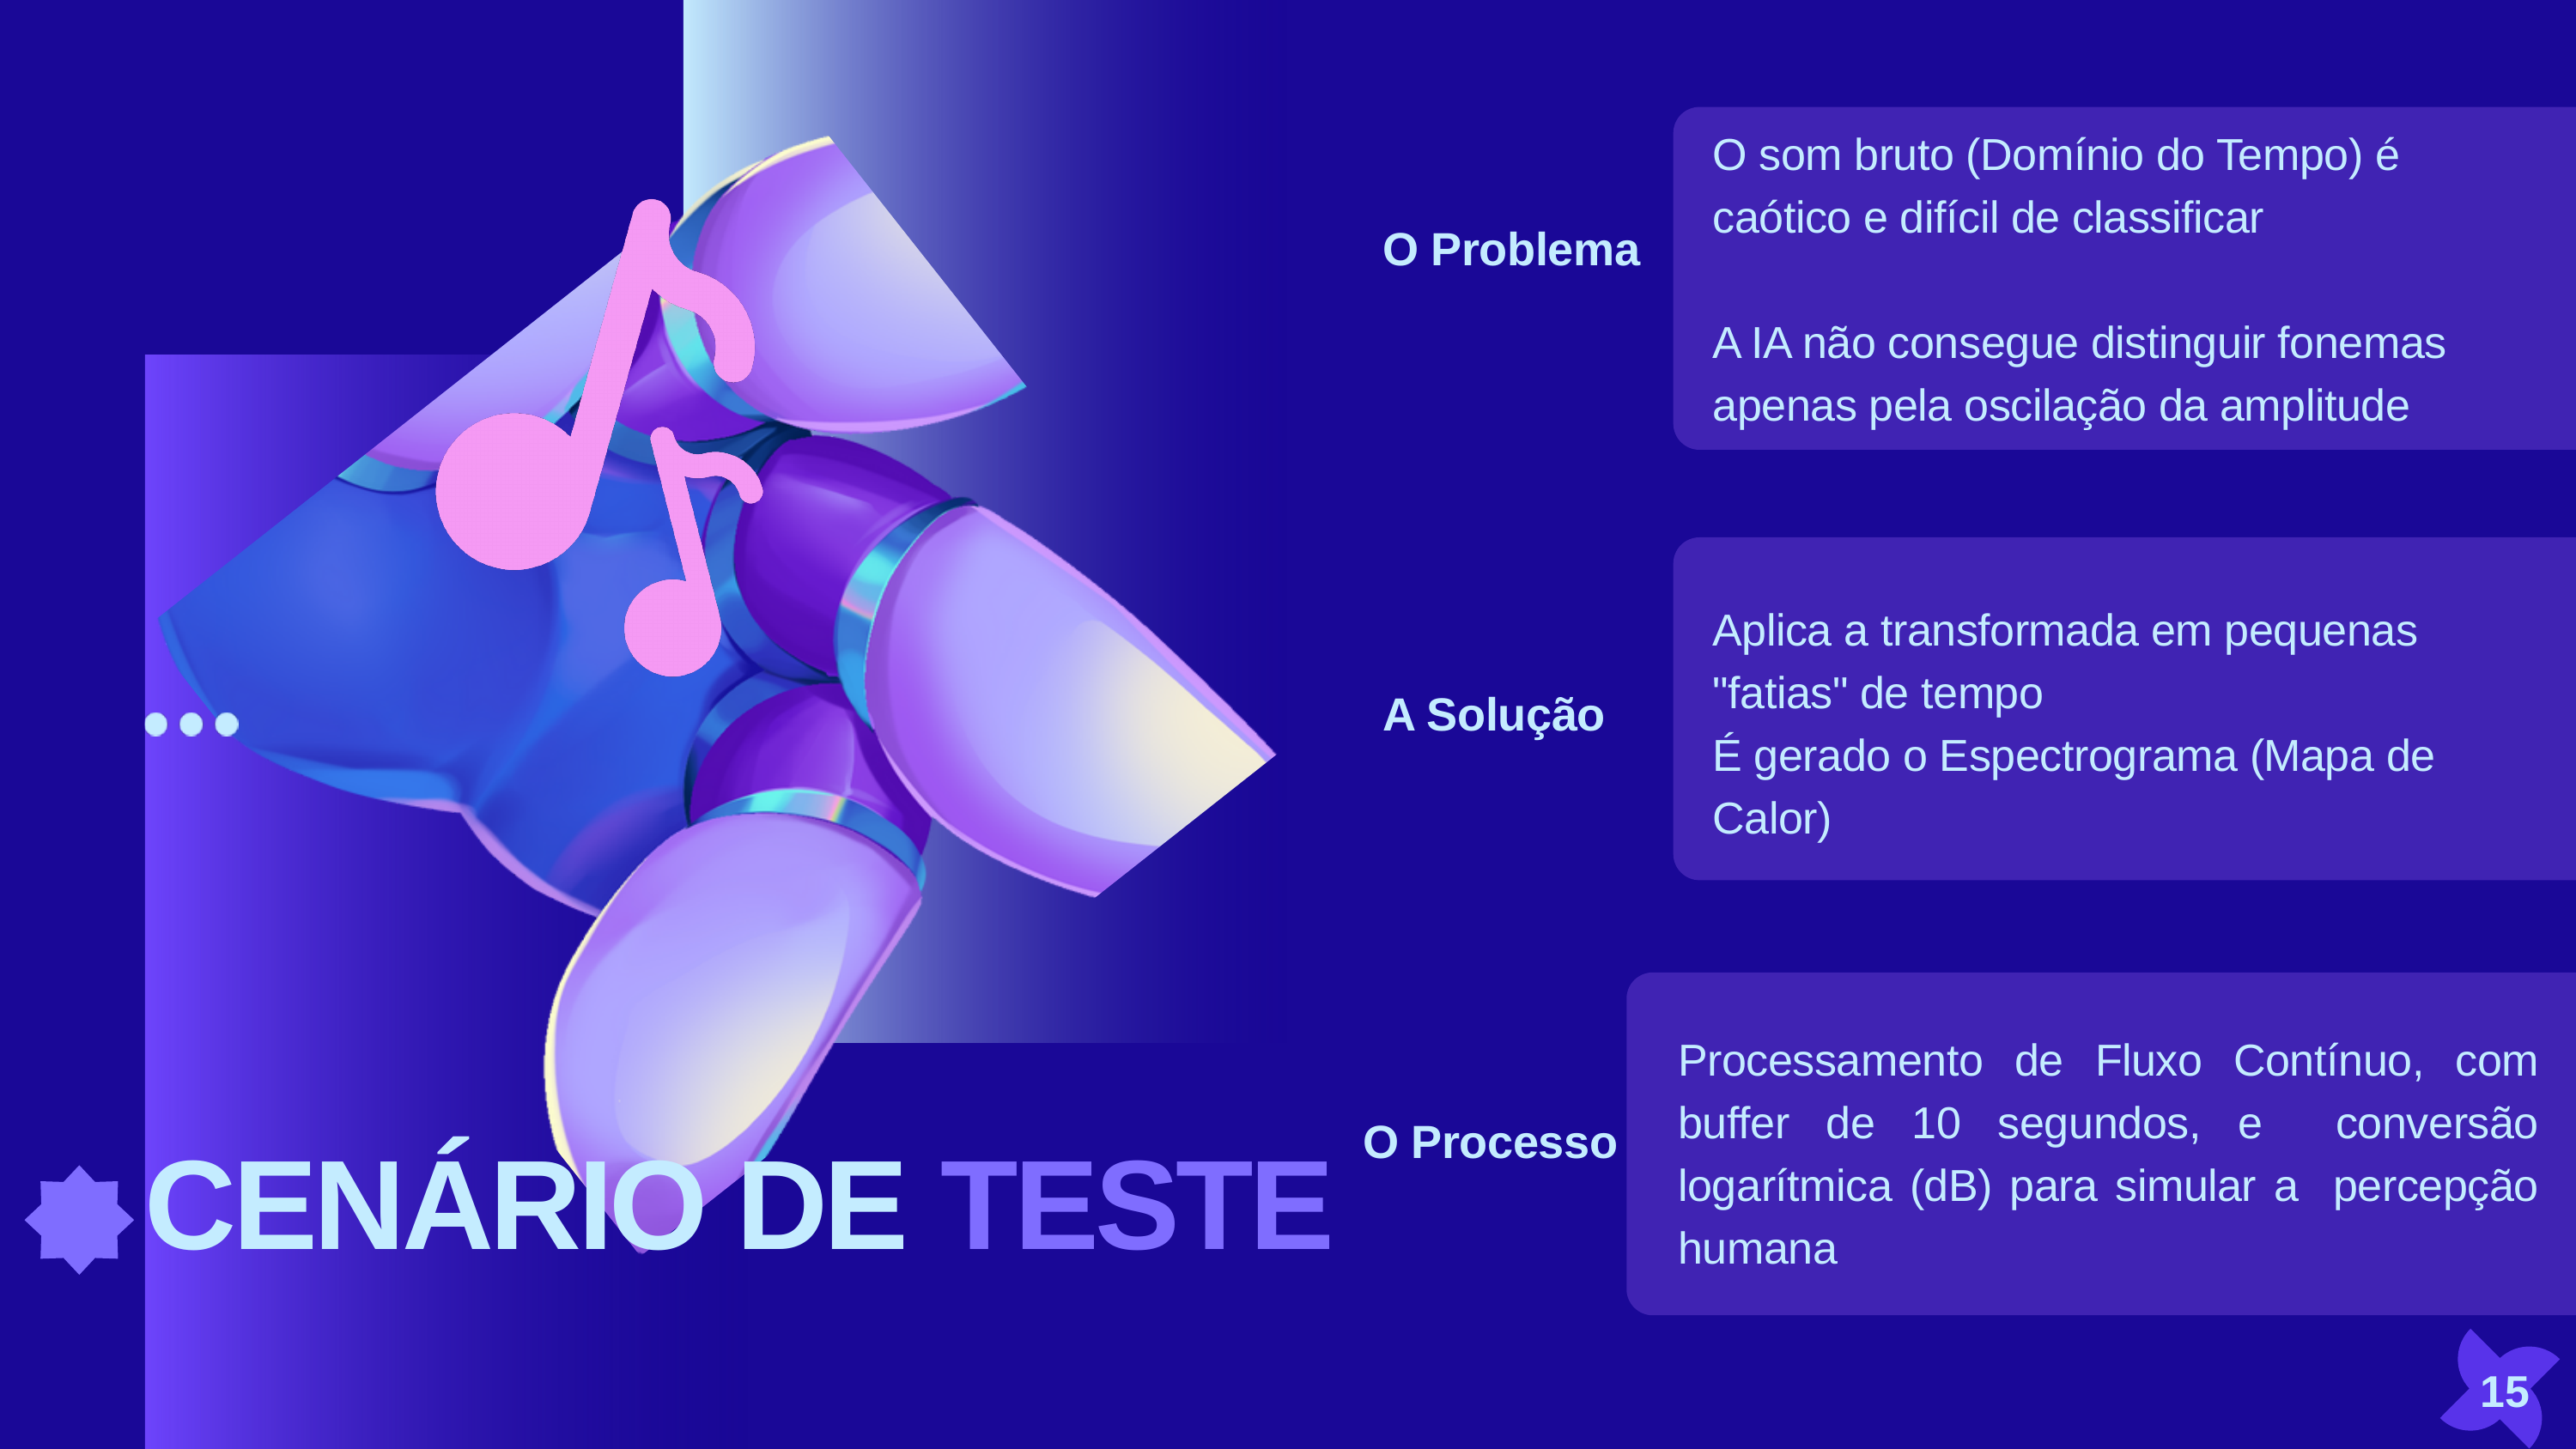

O som bruto (Domínio do Tempo) é caótico e difícil de classificar

A IA não consegue distinguir fonemas apenas pela oscilação da amplitude

O Problema

Aplica a transformada em pequenas "fatias" de tempo
É gerado o Espectrograma (Mapa de Calor)

A Solução

Processamento de Fluxo Contínuo, com buffer de 10 segundos, e  conversão logarítmica (dB) para simular a  percepção humana

O Processo

CENÁRIO DE TESTE

15